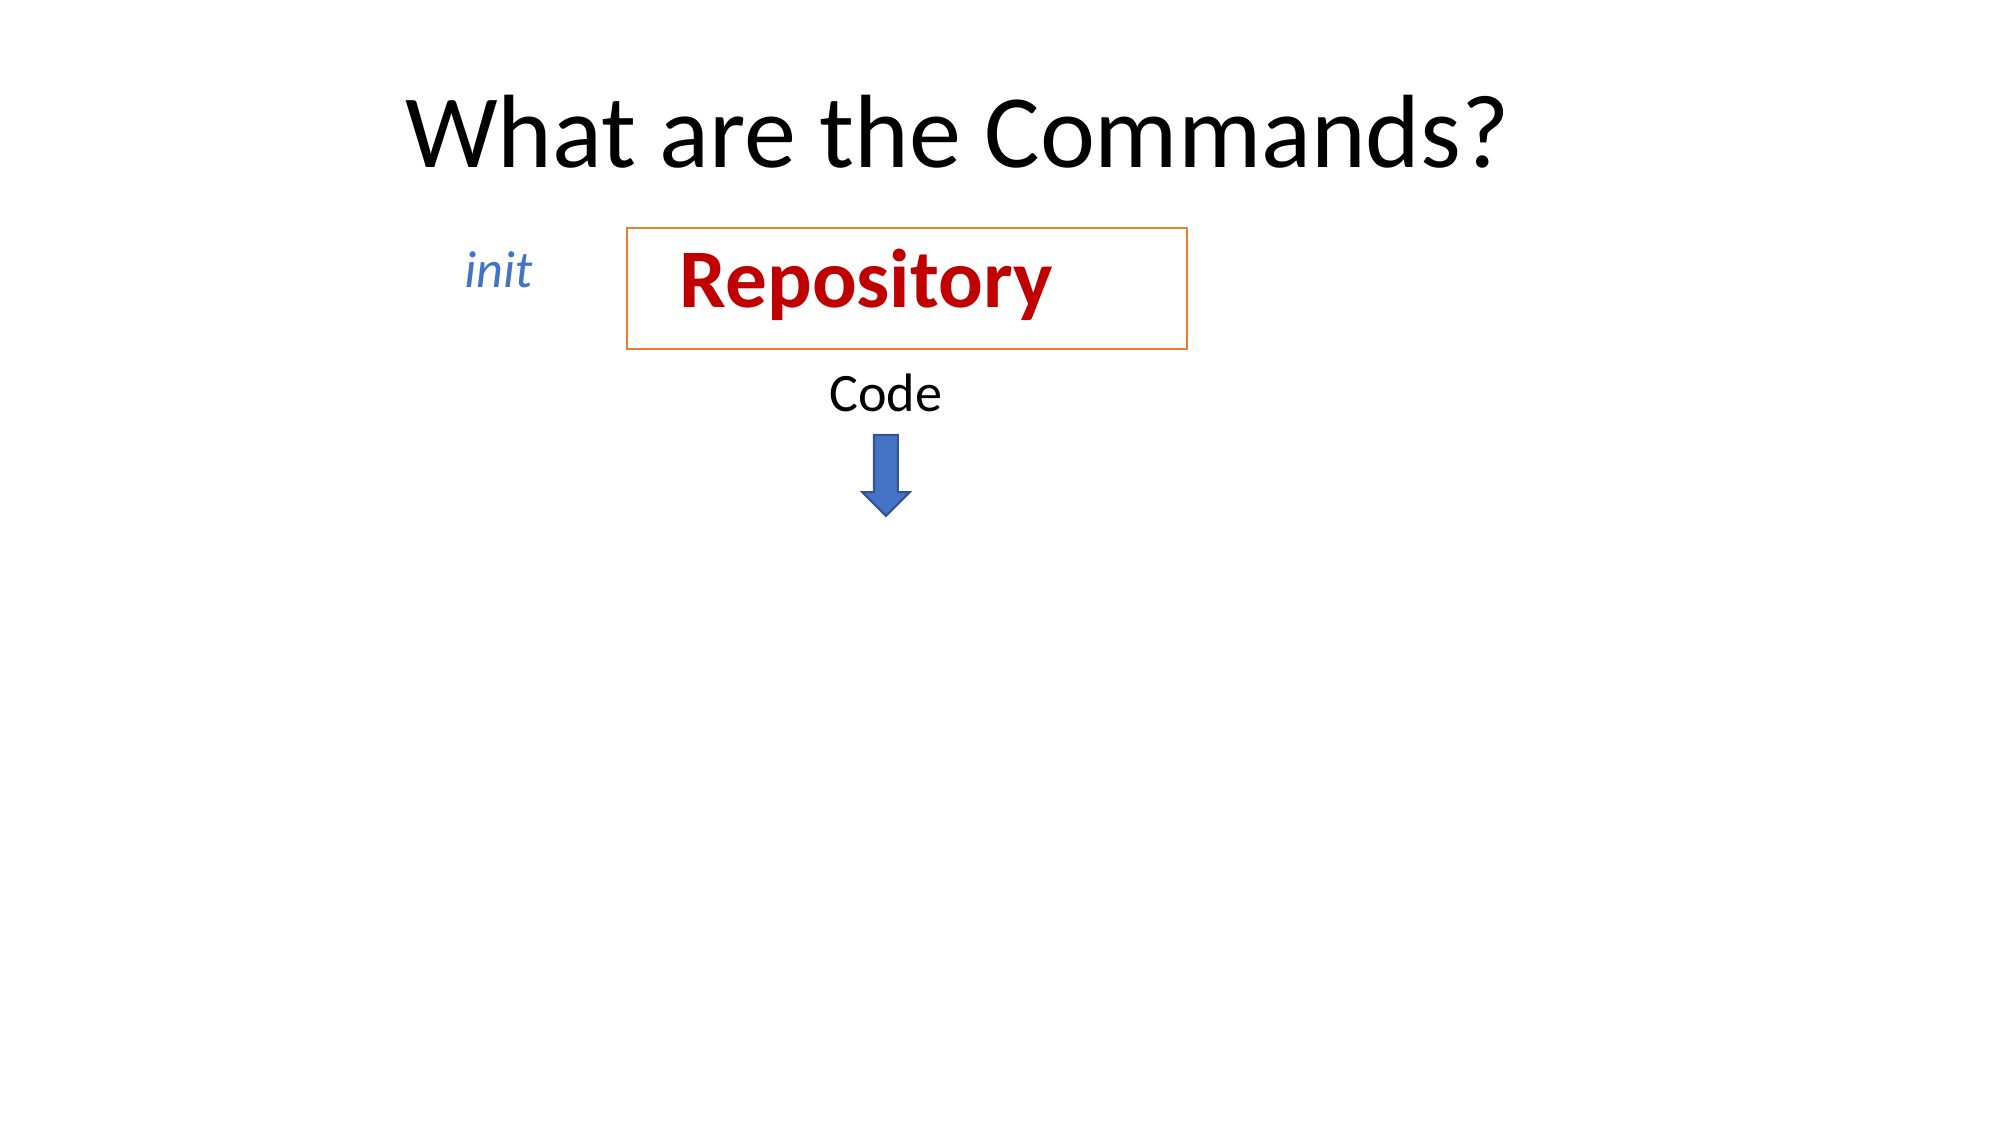

What are the Commands?
init

  Repository
Code